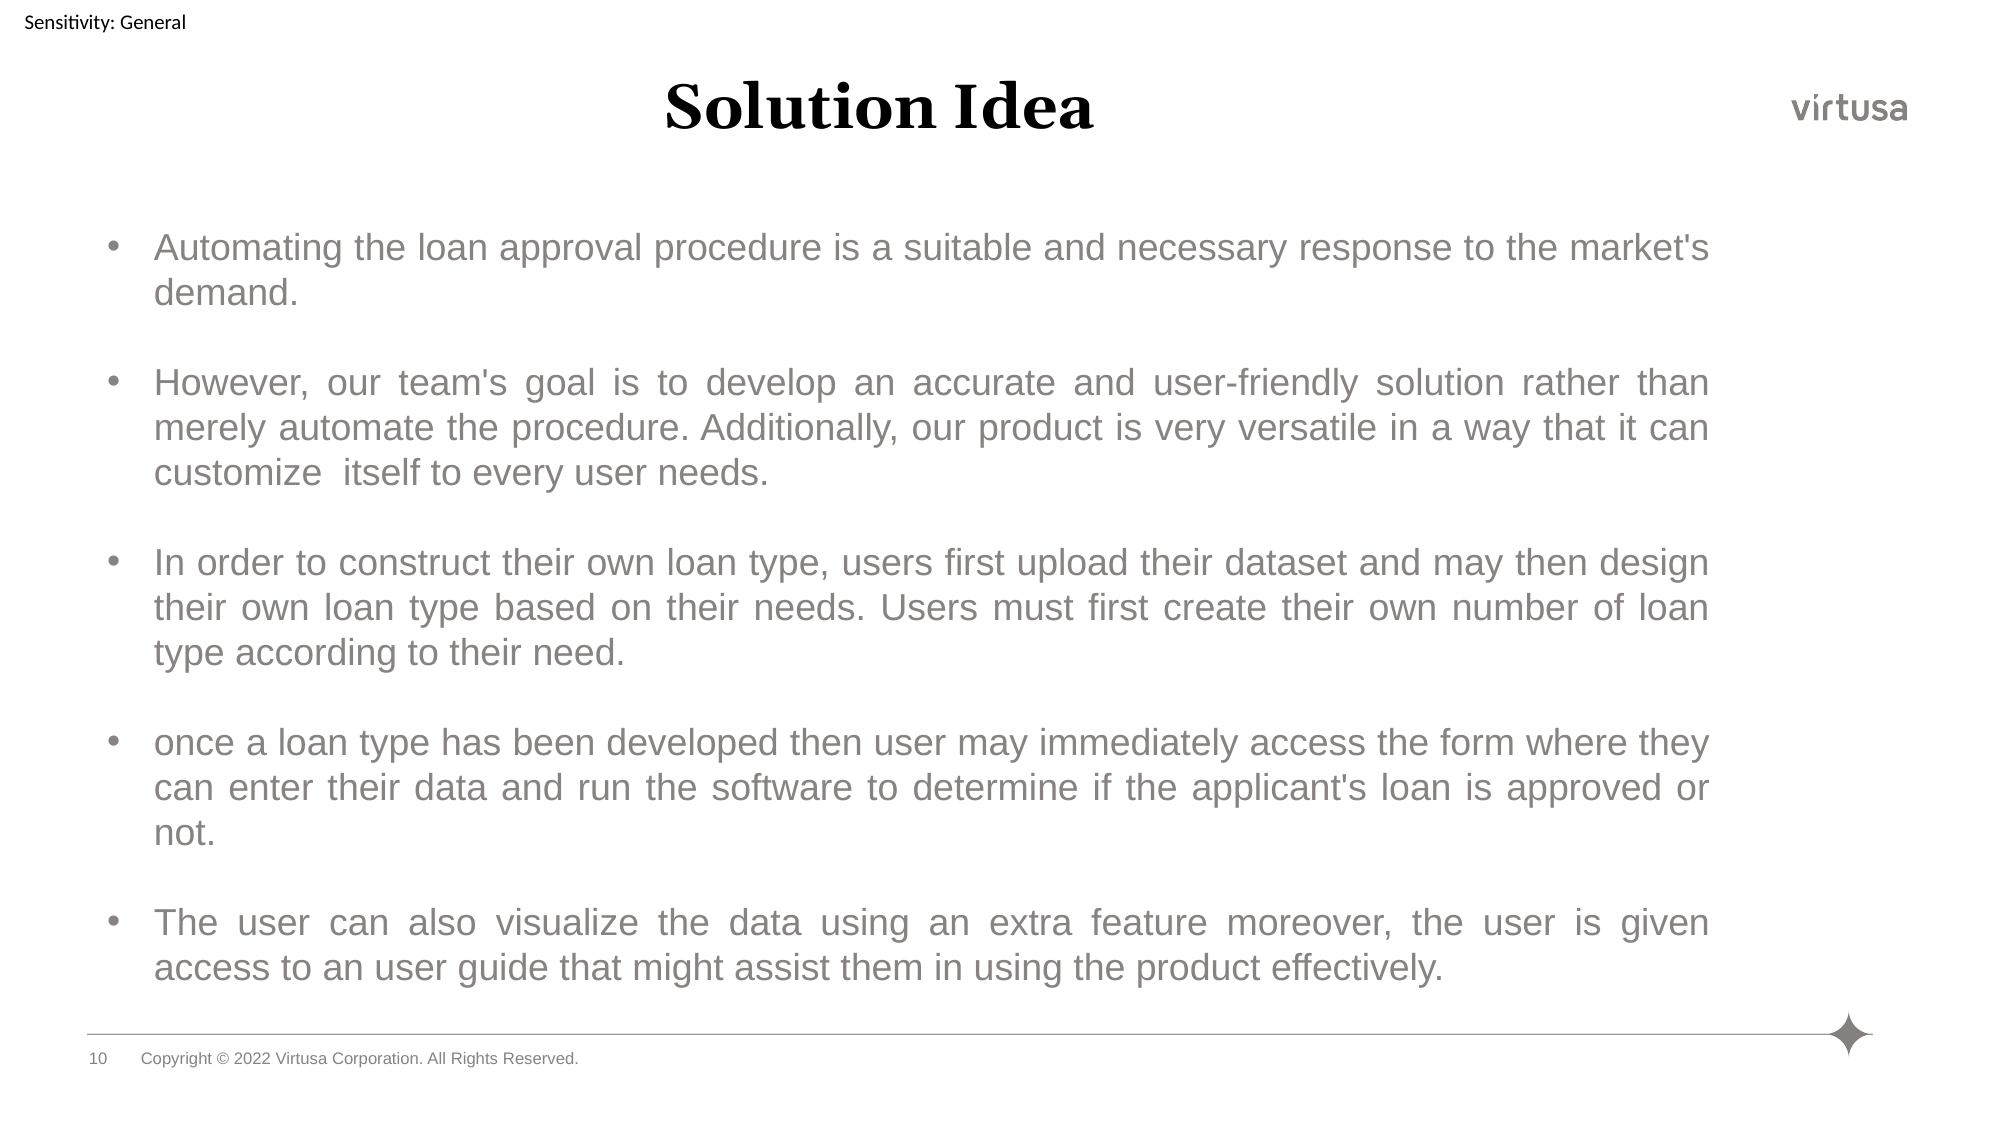

# Solution Idea

Automating the loan approval procedure is a suitable and necessary response to the market's demand.

However, our team's goal is to develop an accurate and user-friendly solution rather than merely automate the procedure. Additionally, our product is very versatile in a way that it can customize  itself to every user needs.

In order to construct their own loan type, users first upload their dataset and may then design their own loan type based on their needs. Users must first create their own number of loan type according to their need.

once a loan type has been developed then user may immediately access the form where they can enter their data and run the software to determine if the applicant's loan is approved or not.

The user can also visualize the data using an extra feature moreover, the user is given access to an user guide that might assist them in using the product effectively.